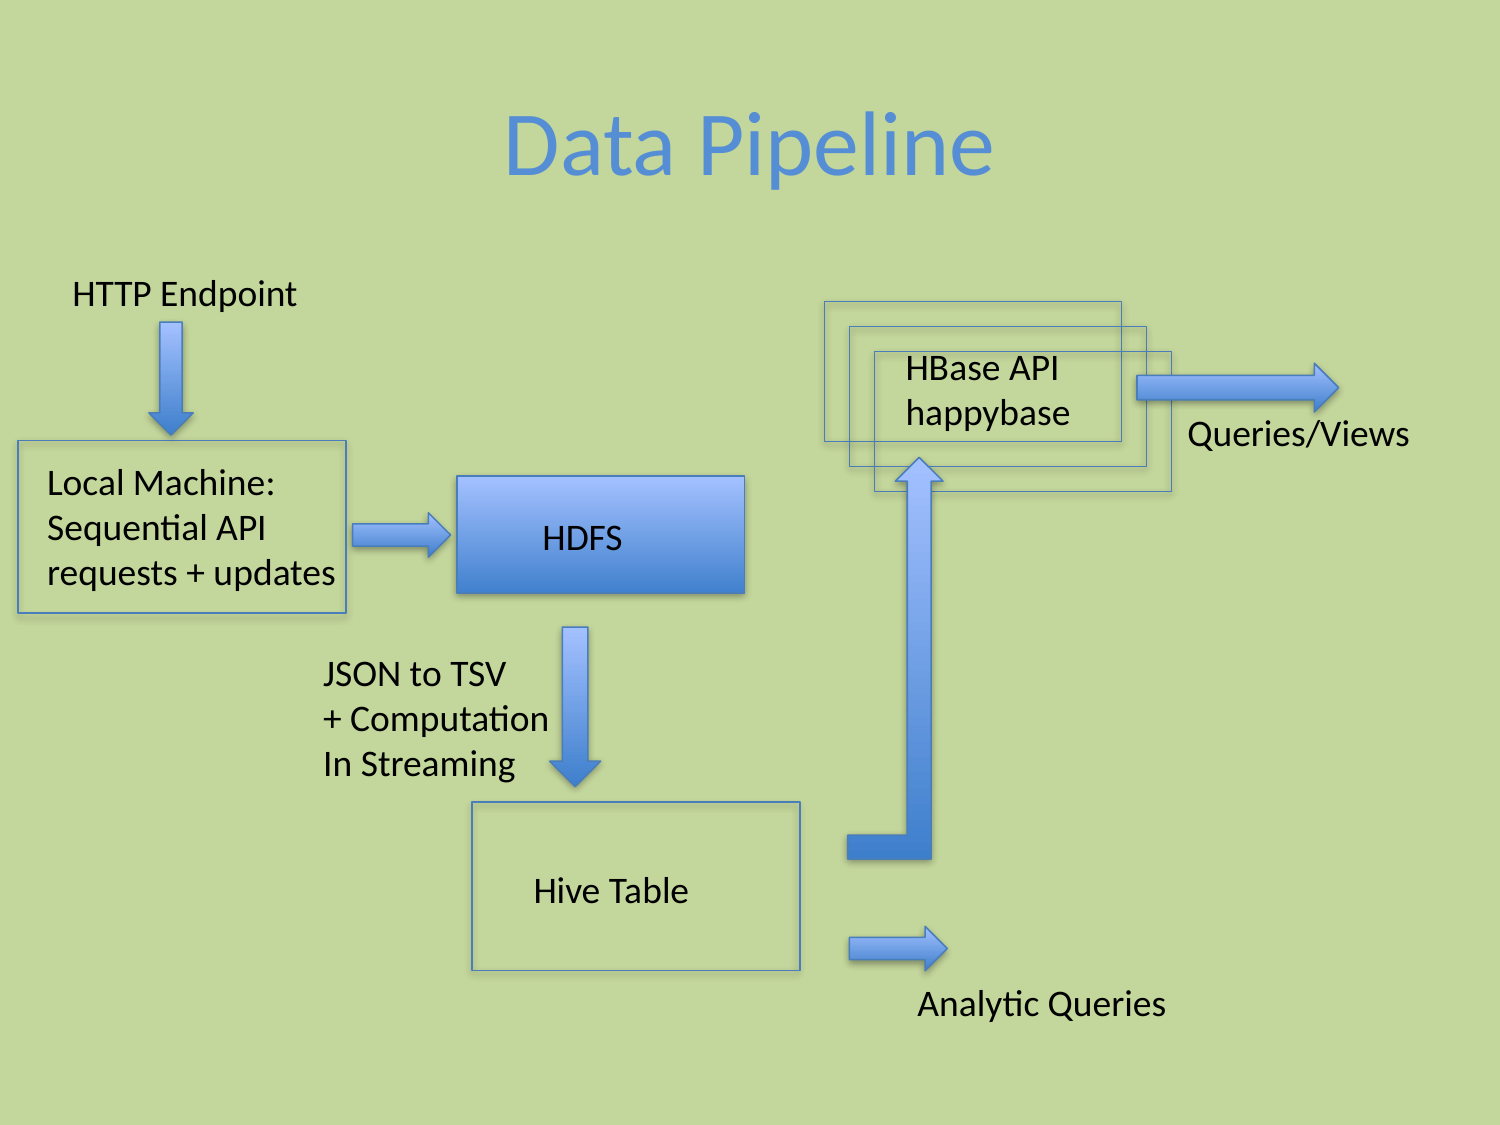

# Data Pipeline
HTTP Endpoint

HBase API
happybase

Queries/Views

Local Machine:
Sequential API requests + updates

HDFS

JSON to TSV
+ Computation
In Streaming

Hive Table

Analytic Queries